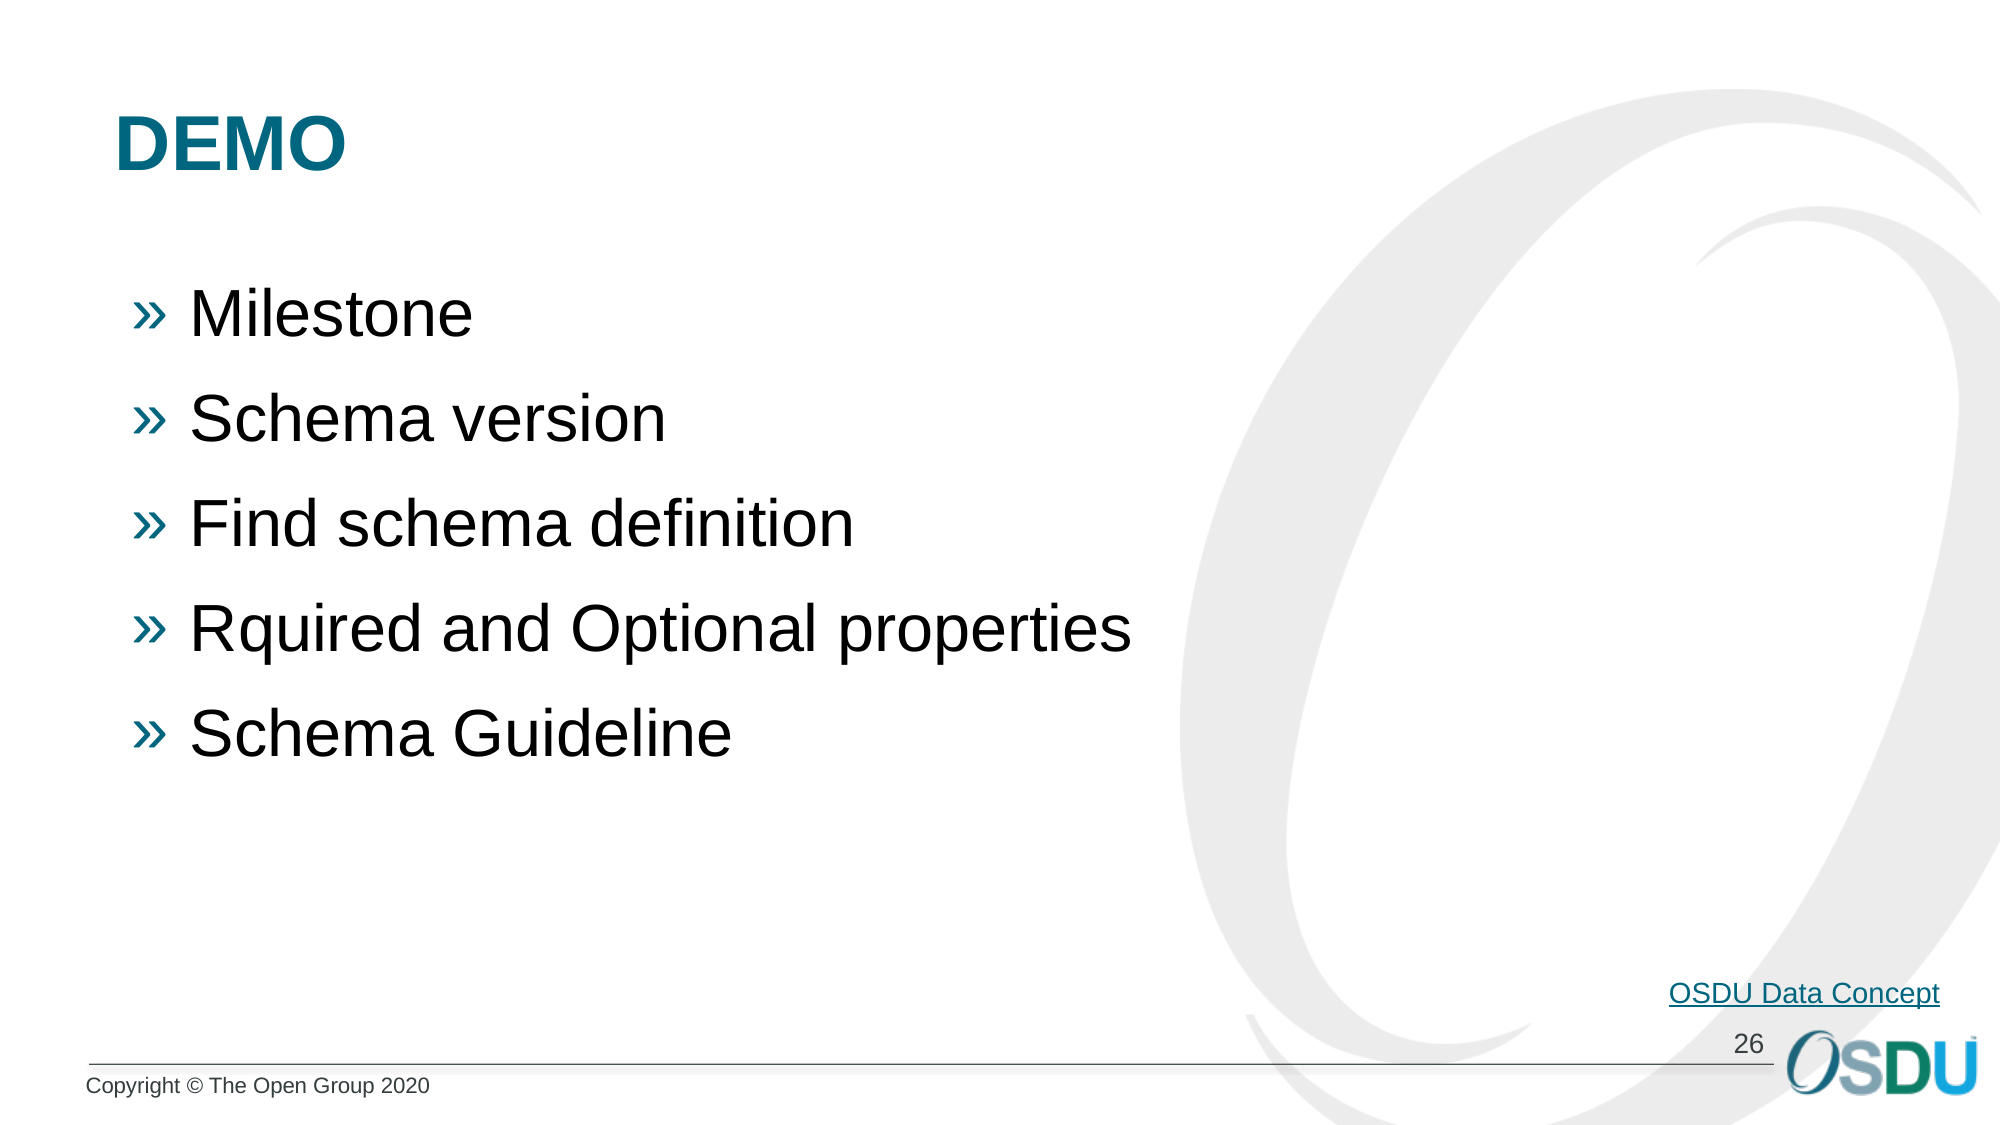

# DEMO
Milestone
Schema version
Find schema definition
Rquired and Optional properties
Schema Guideline
OSDU Data Concept
26